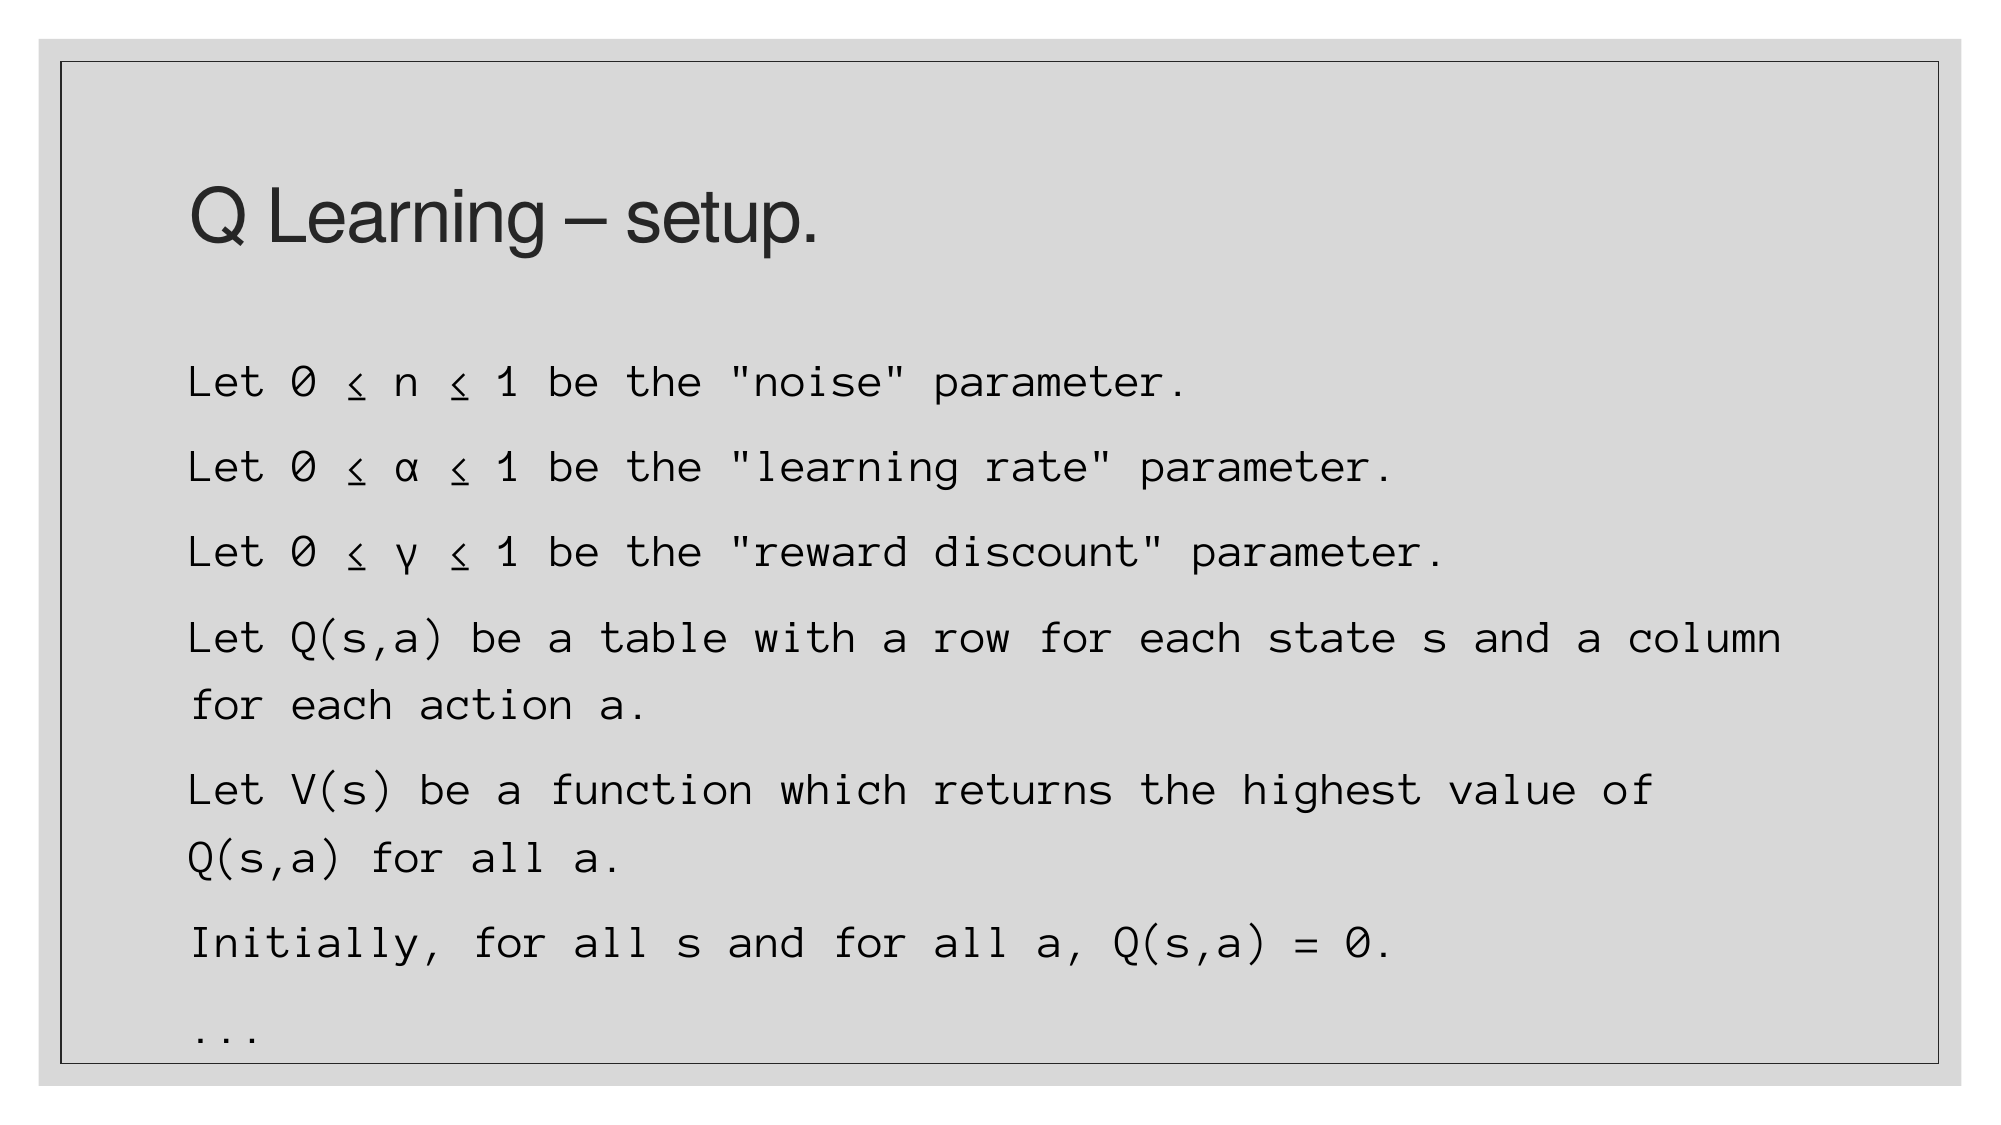

# Q Learning – setup.
Let 0 ≤ n ≤ 1 be the "noise" parameter.
Let 0 ≤ α ≤ 1 be the "learning rate" parameter.
Let 0 ≤ γ ≤ 1 be the "reward discount" parameter.
Let Q(s,a) be a table with a row for each state s and a column for each action a.
Let V(s) be a function which returns the highest value of Q(s,a) for all a.
Initially, for all s and for all a, Q(s,a) = 0.
...